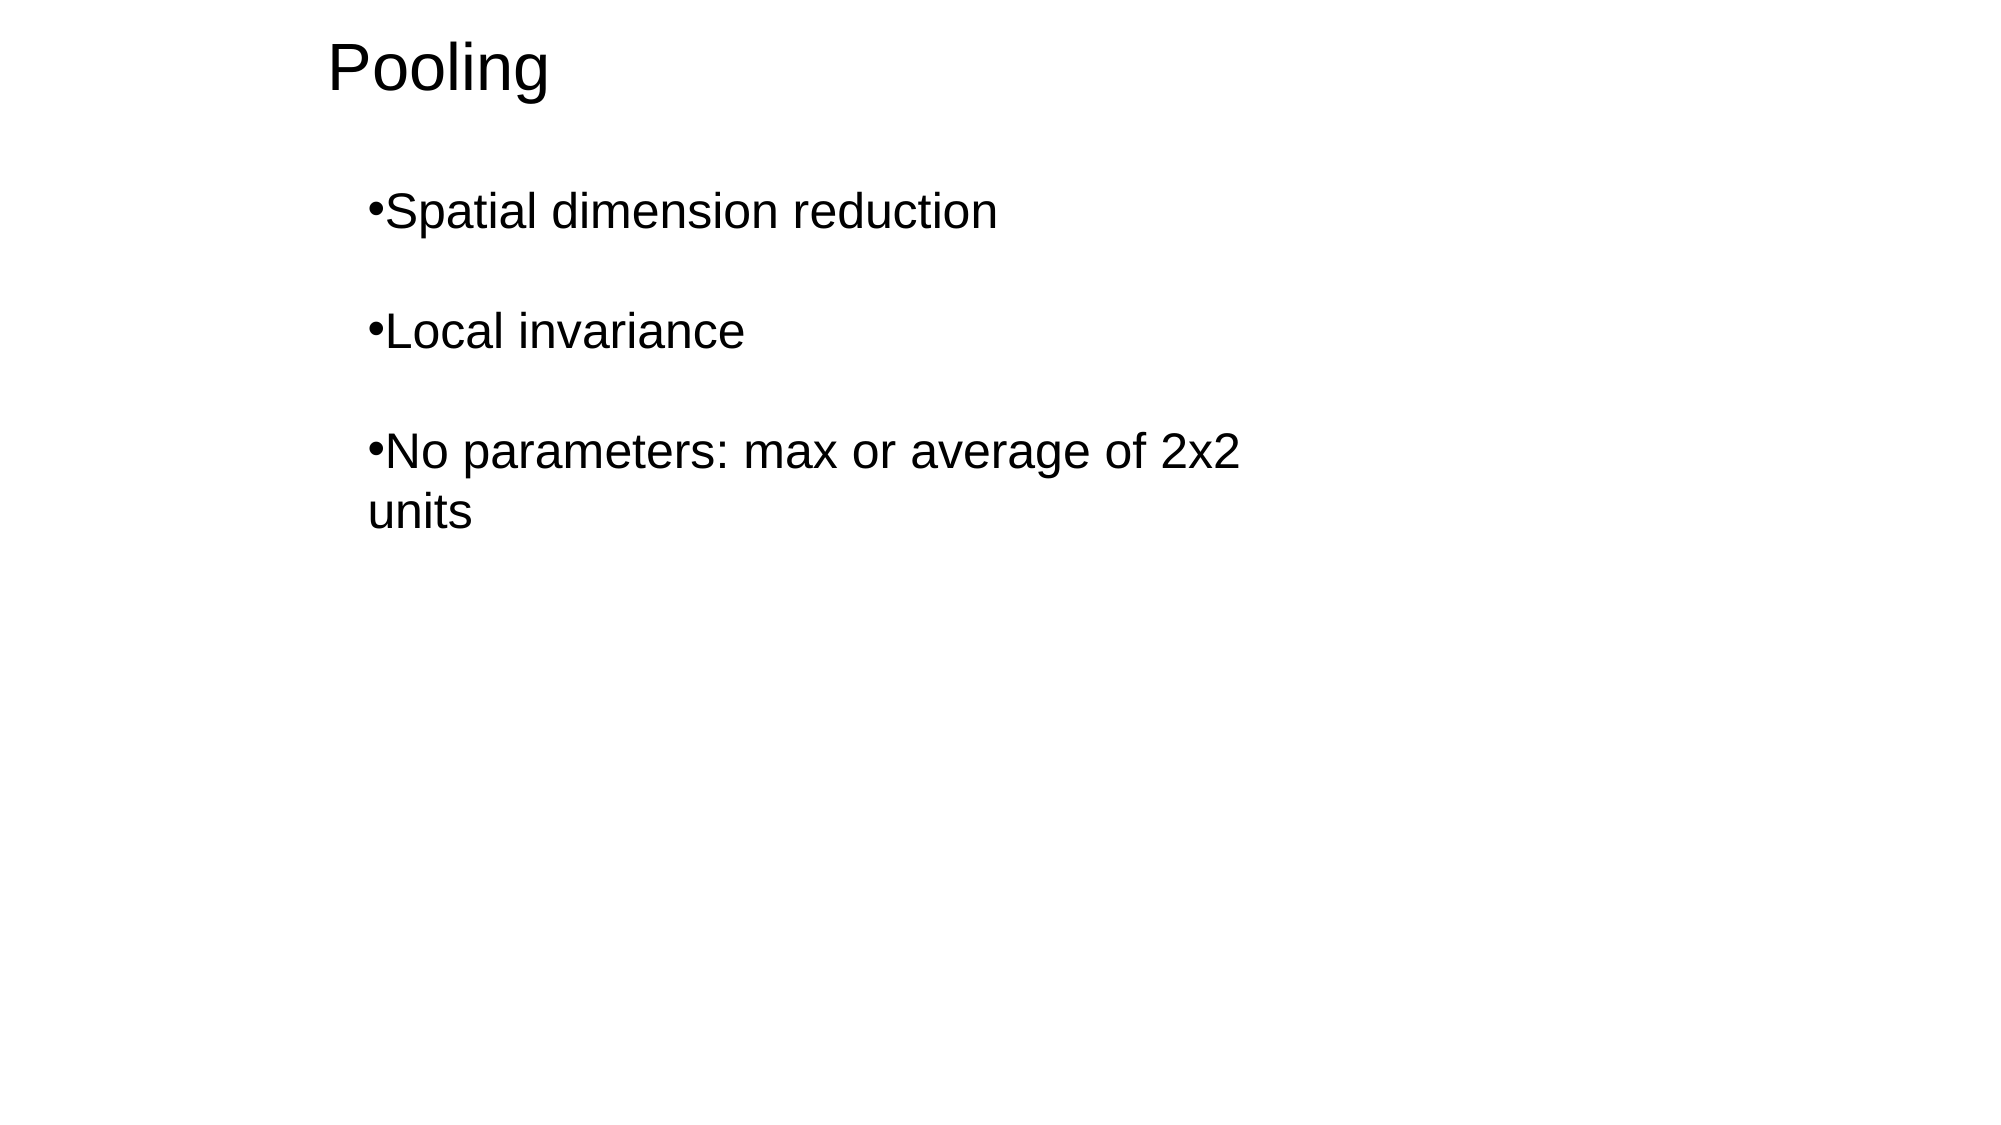

# Pooling
Spatial dimension reduction

Local invariance

No parameters: max or average of 2x2 units